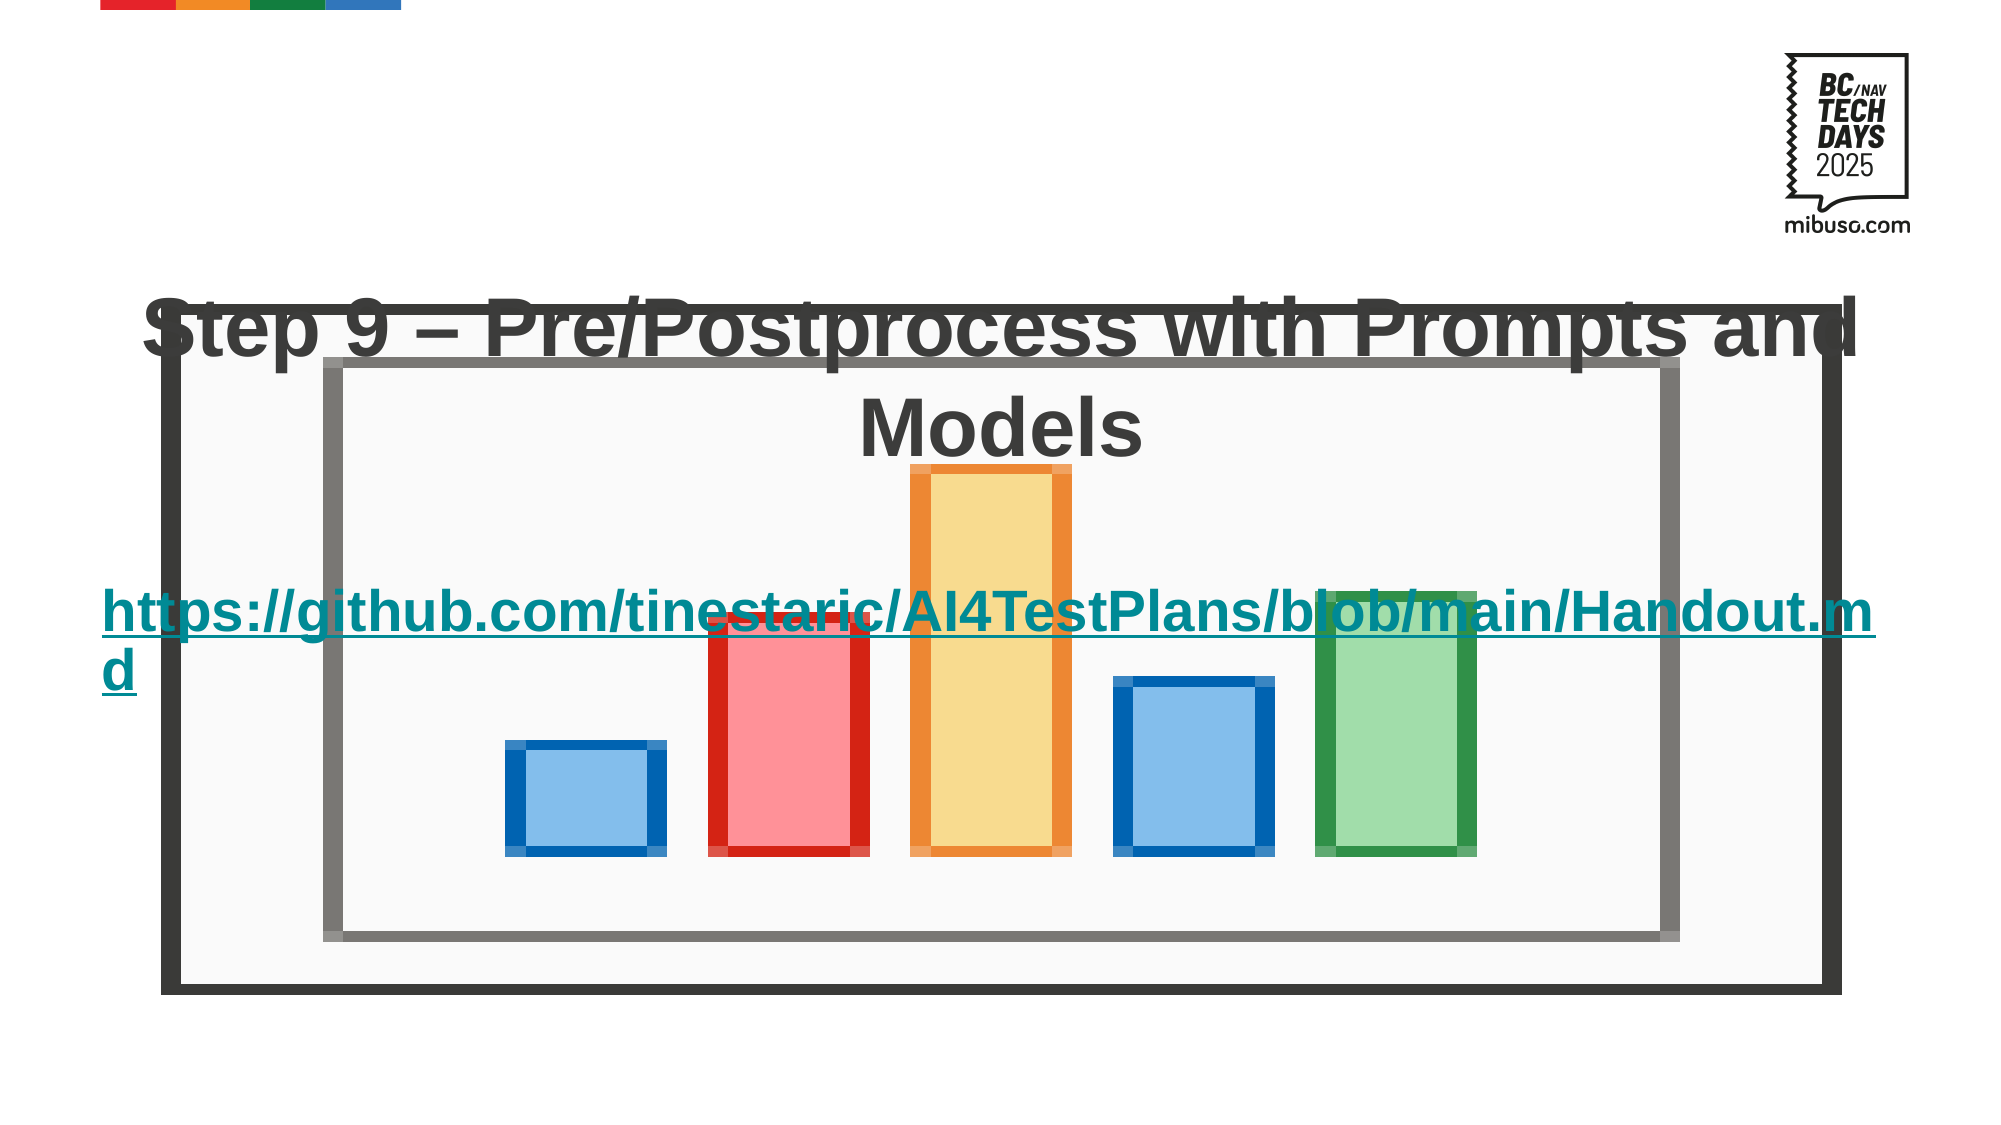

#

Step 9 – Pre/Postprocess with Prompts and Models

https://github.com/tinestaric/AI4TestPlans/blob/main/Handout.md